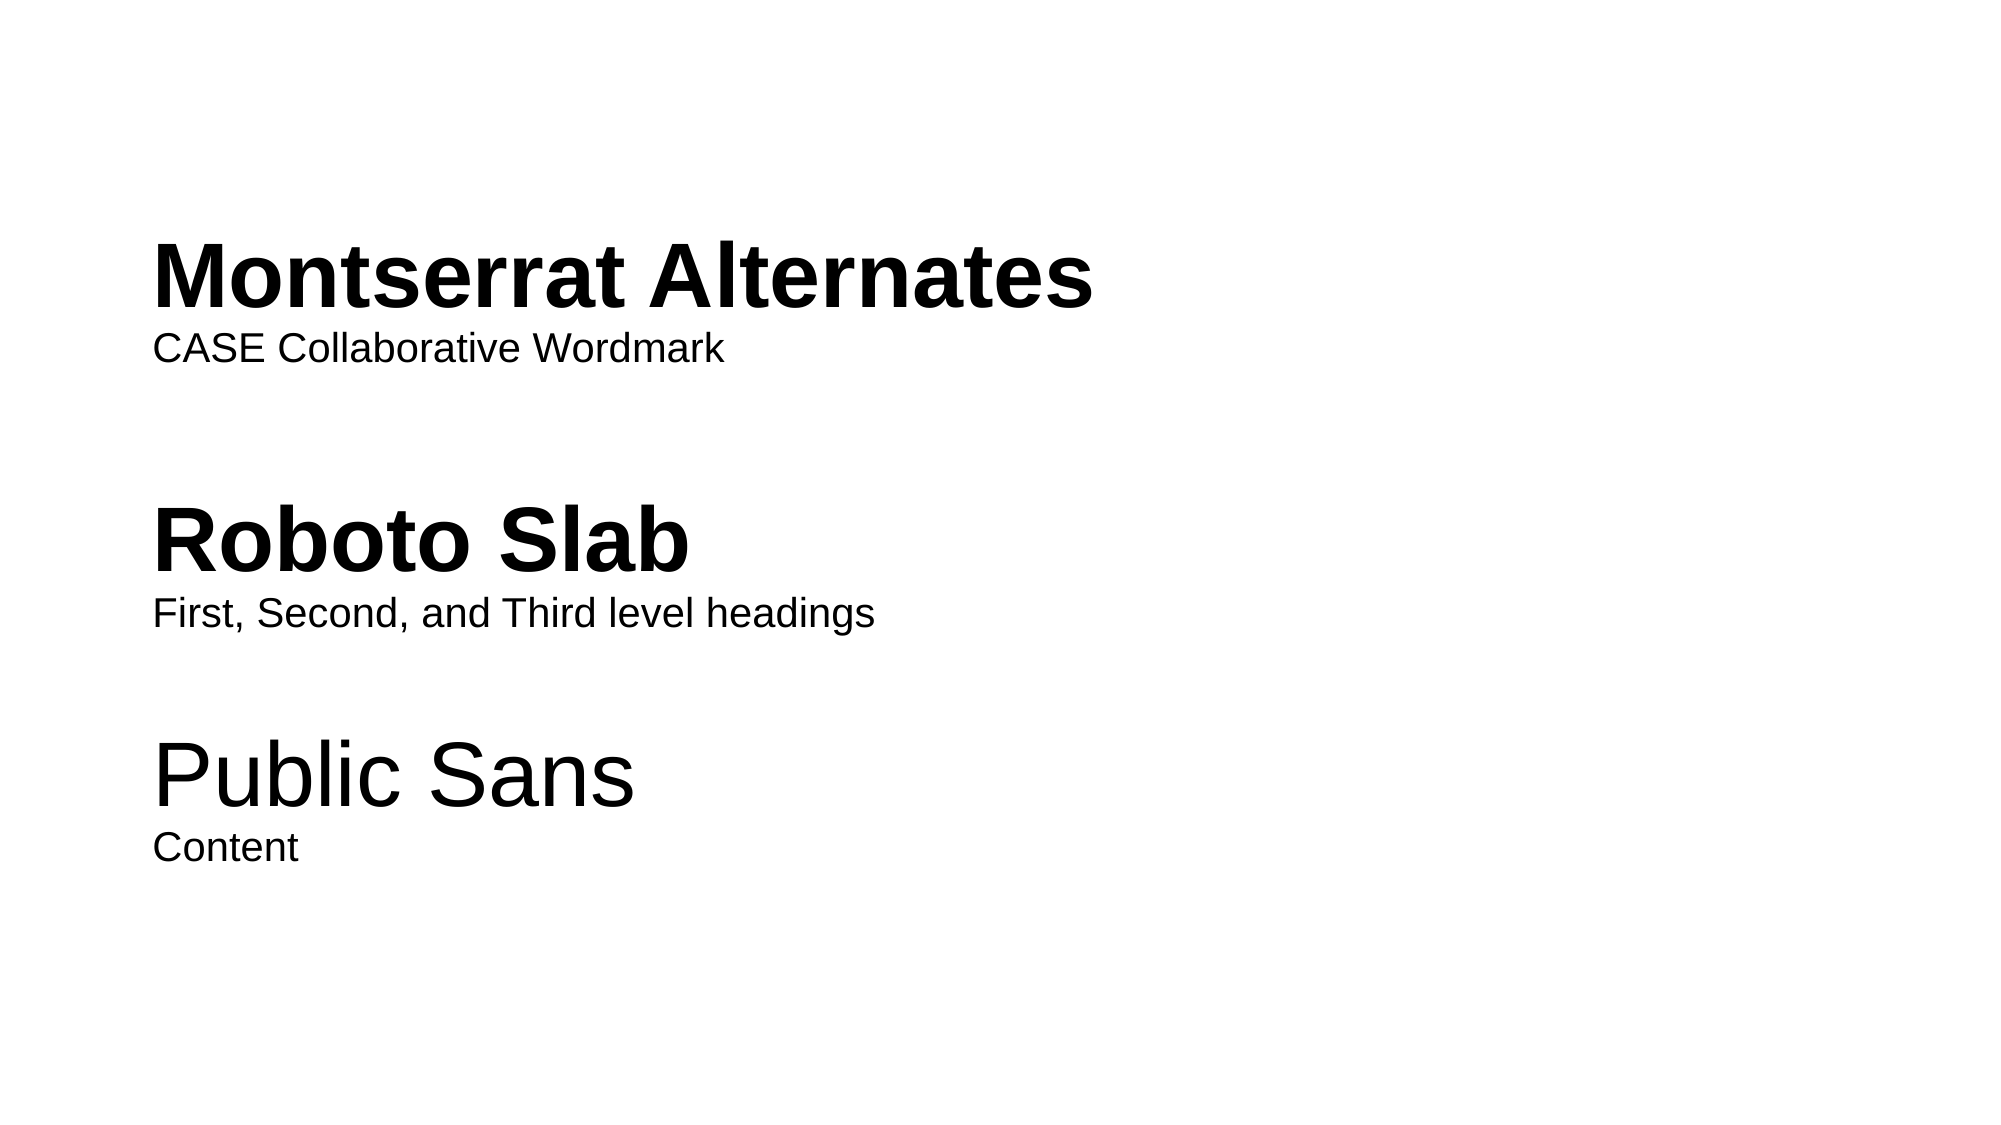

# Montserrat Alternates CASE Collaborative Wordmark
Roboto Slab
First, Second, and Third level headings
Public Sans
Content